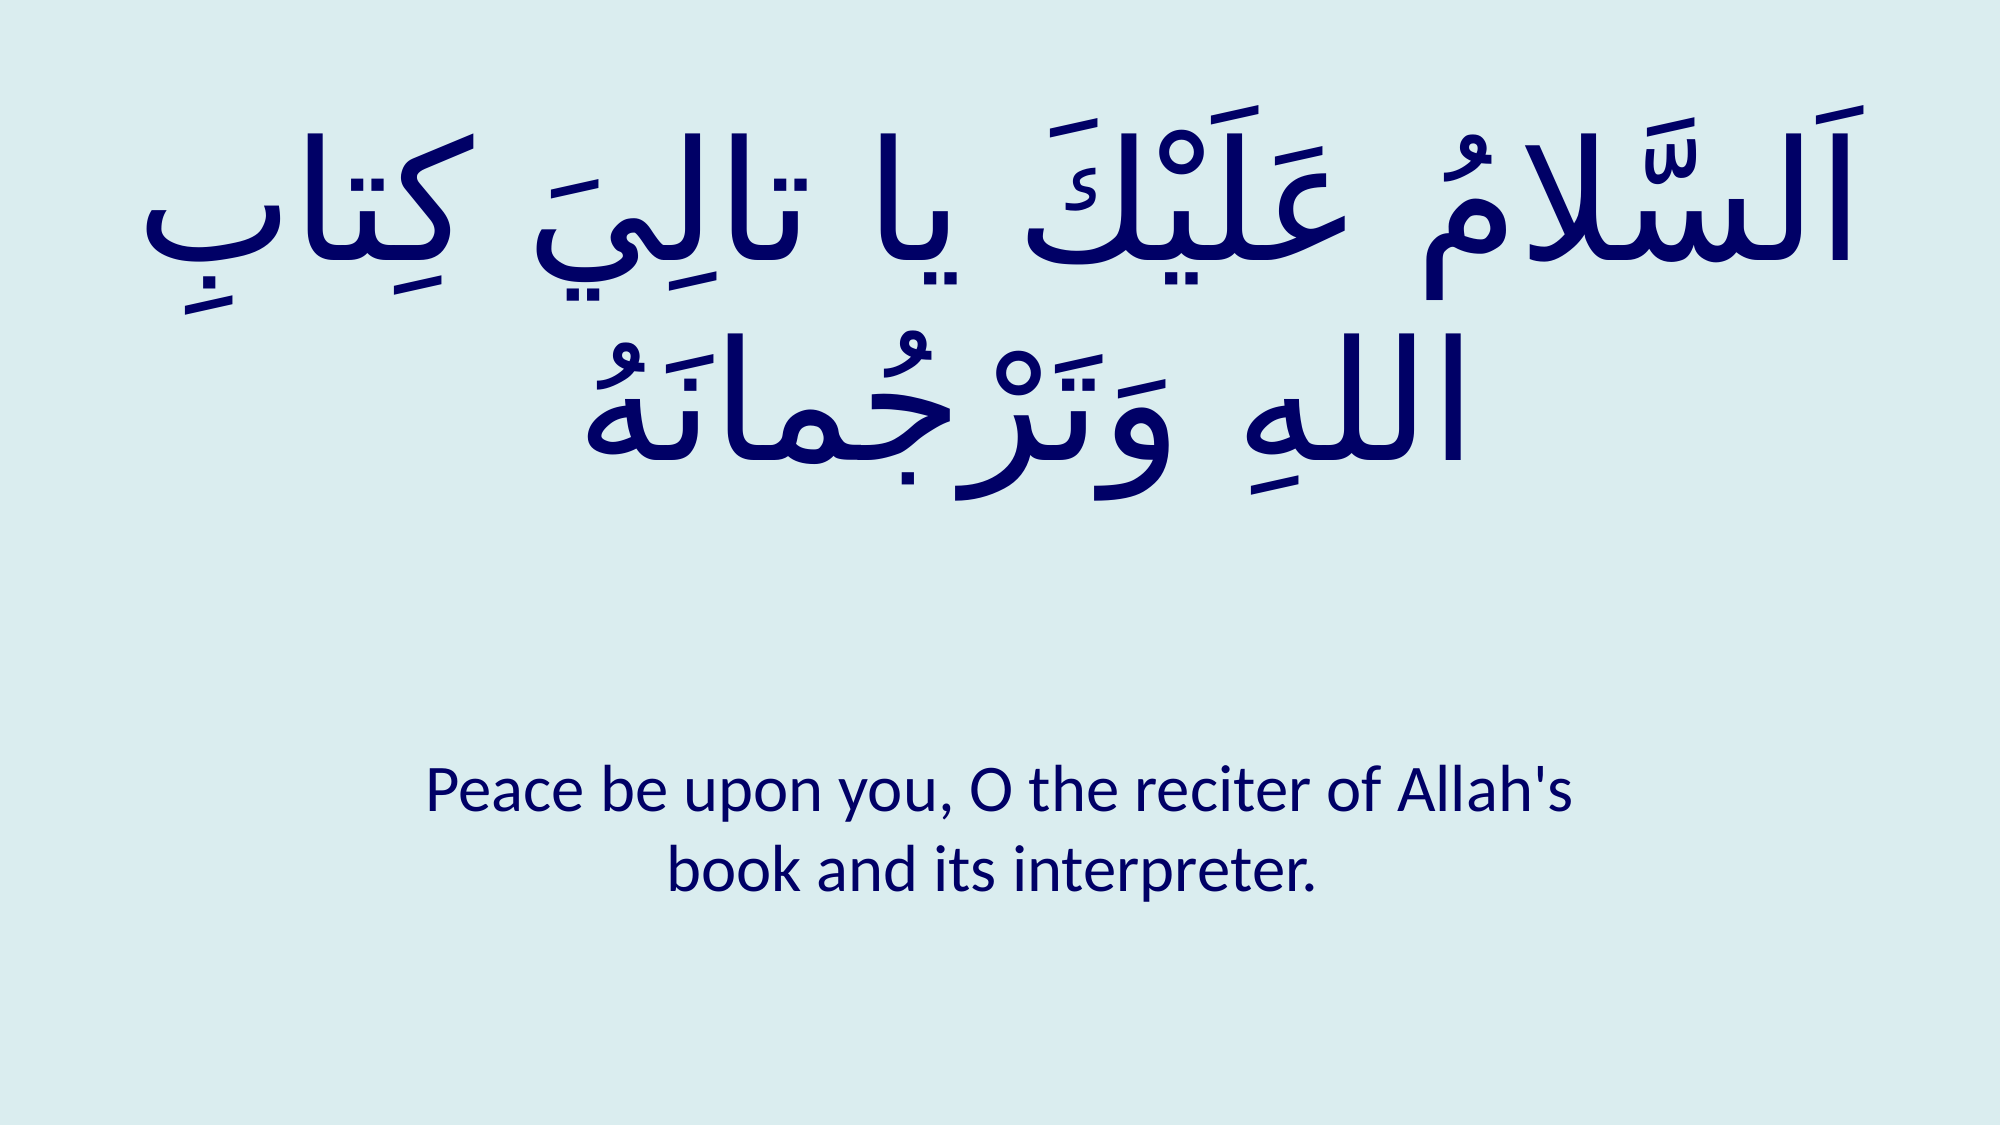

# اَلسَّلامُ عَلَيْكَ يا تالِيَ كِتابِ اللهِ وَتَرْجُمانَهُ
Peace be upon you, O the reciter of Allah's book and its interpreter.